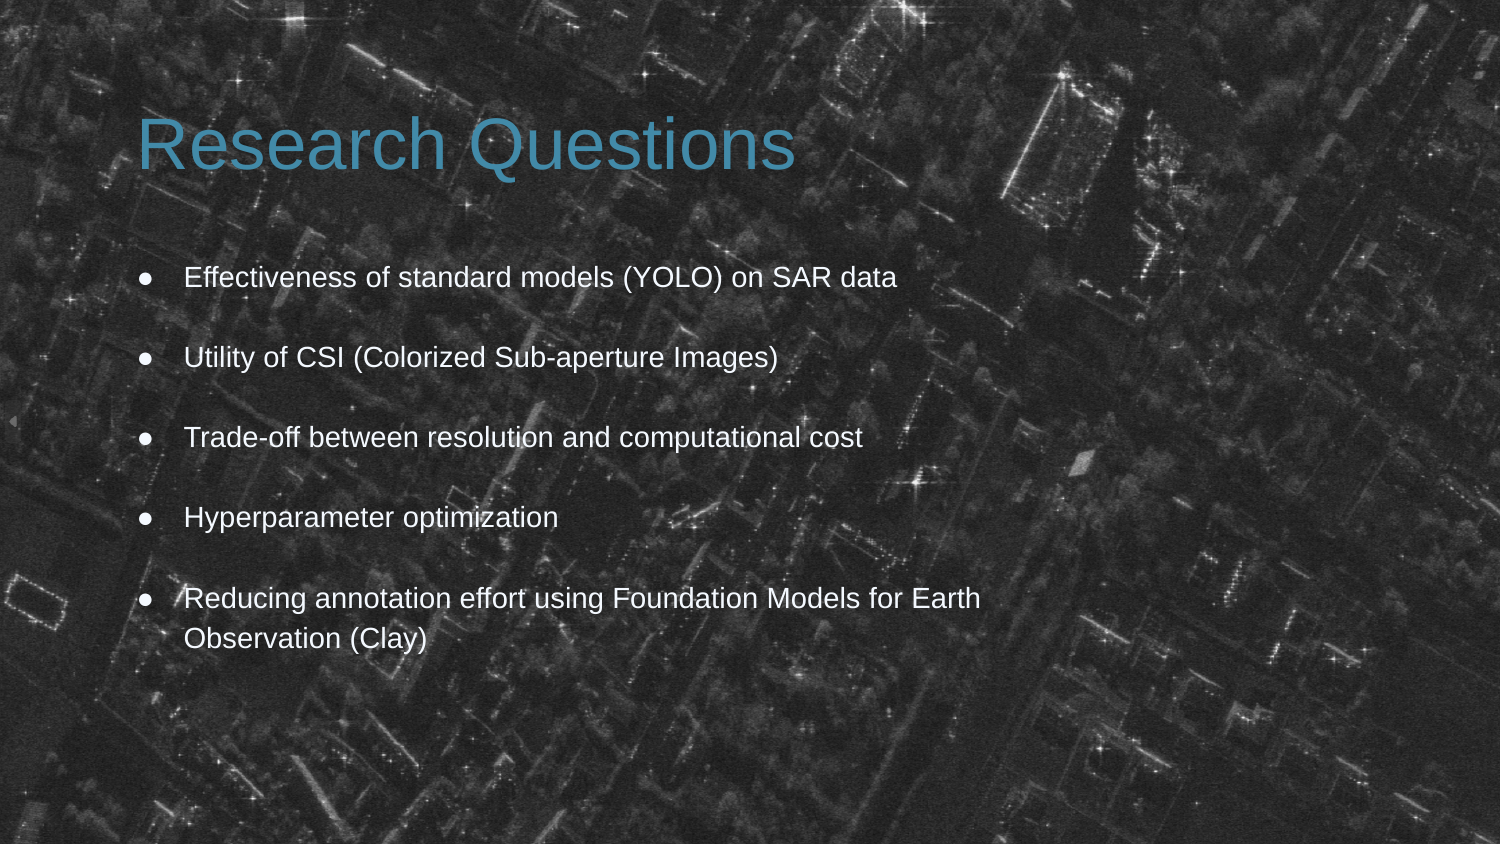

# Research Questions
Effectiveness of standard models (YOLO) on SAR data

Utility of CSI (Colorized Sub-aperture Images)

Trade-off between resolution and computational cost

Hyperparameter optimization

Reducing annotation effort using Foundation Models for Earth Observation (Clay)